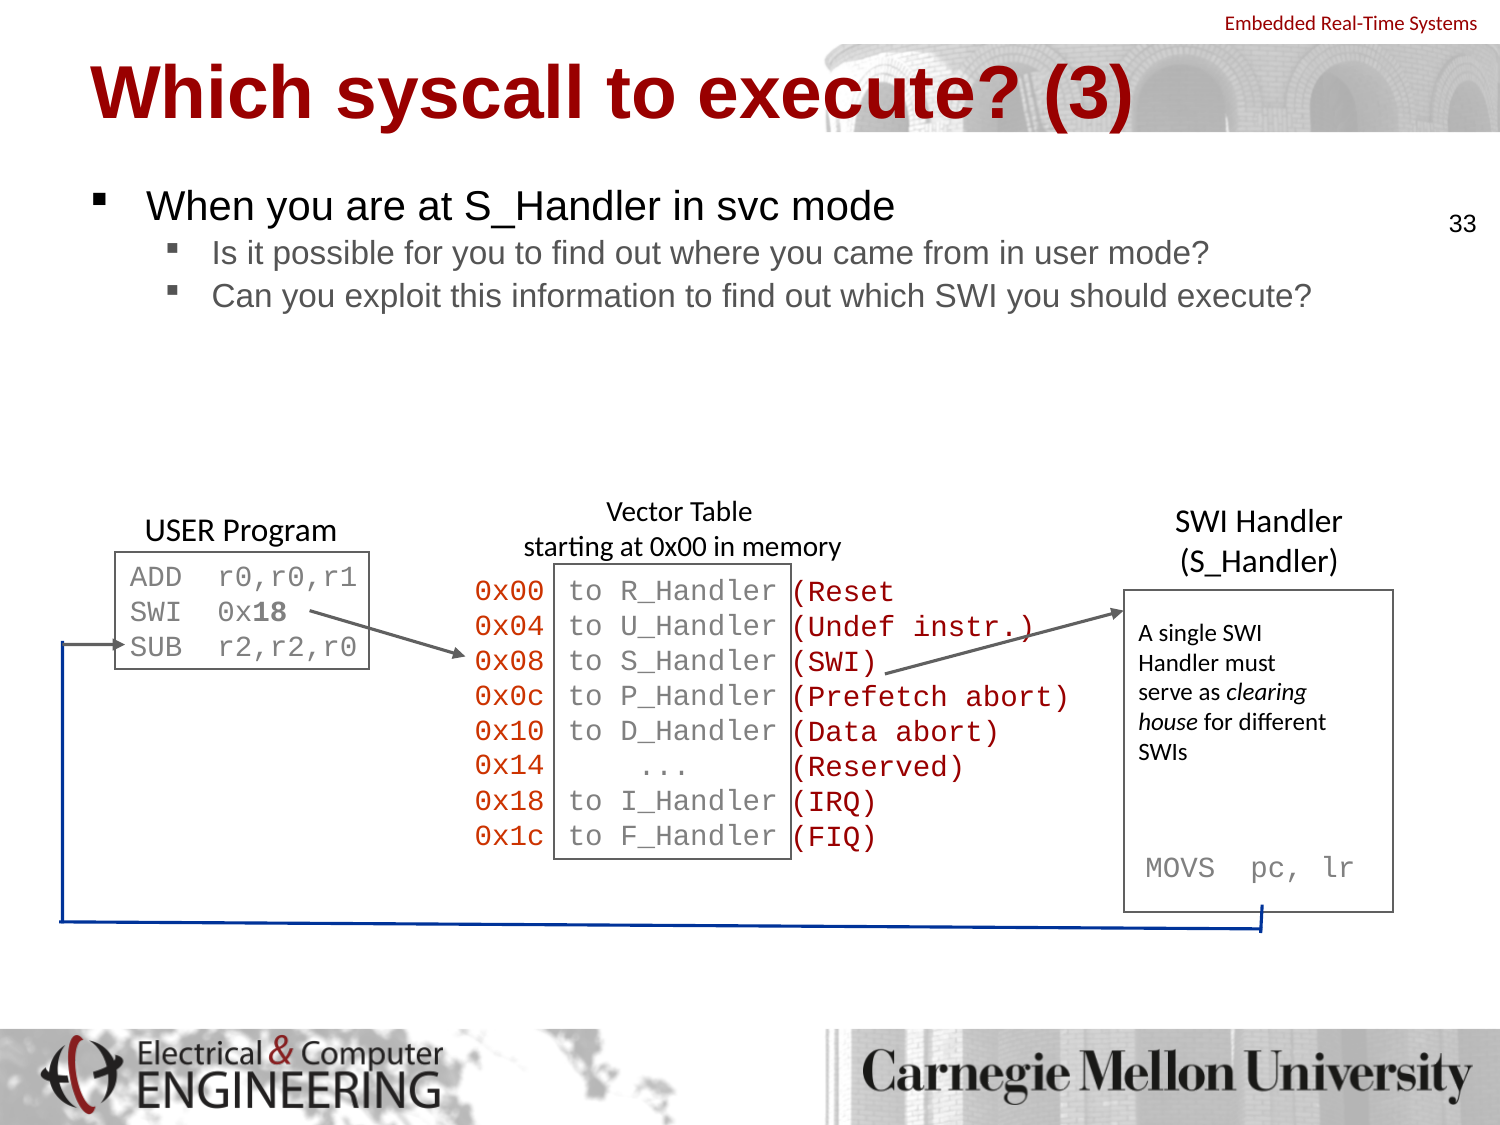

# Which syscall to execute? (3)
When you are at S_Handler in svc mode
Is it possible for you to find out where you came from in user mode?
Can you exploit this information to find out which SWI you should execute?

33
Vector Table
starting at 0x00 in memory
0x00
0x04
0x08
0x0c
0x10
0x14
0x18
0x1c
to R_Handler
to U_Handler
to S_Handler
to P_Handler
to D_Handler
...
to I_Handler
to F_Handler
(Reset
(Undef instr.)
(SWI)
(Prefetch abort)
(Data abort)
(Reserved)
(IRQ)
(FIQ)
SWI Handler
(S_Handler)
USER Program
ADD  r0,r0,r1
SWI  0x18
SUB  r2,r2,r0

A single SWI
Handler must
serve as clearing
house for different
SWIs

MOVS  pc, lr